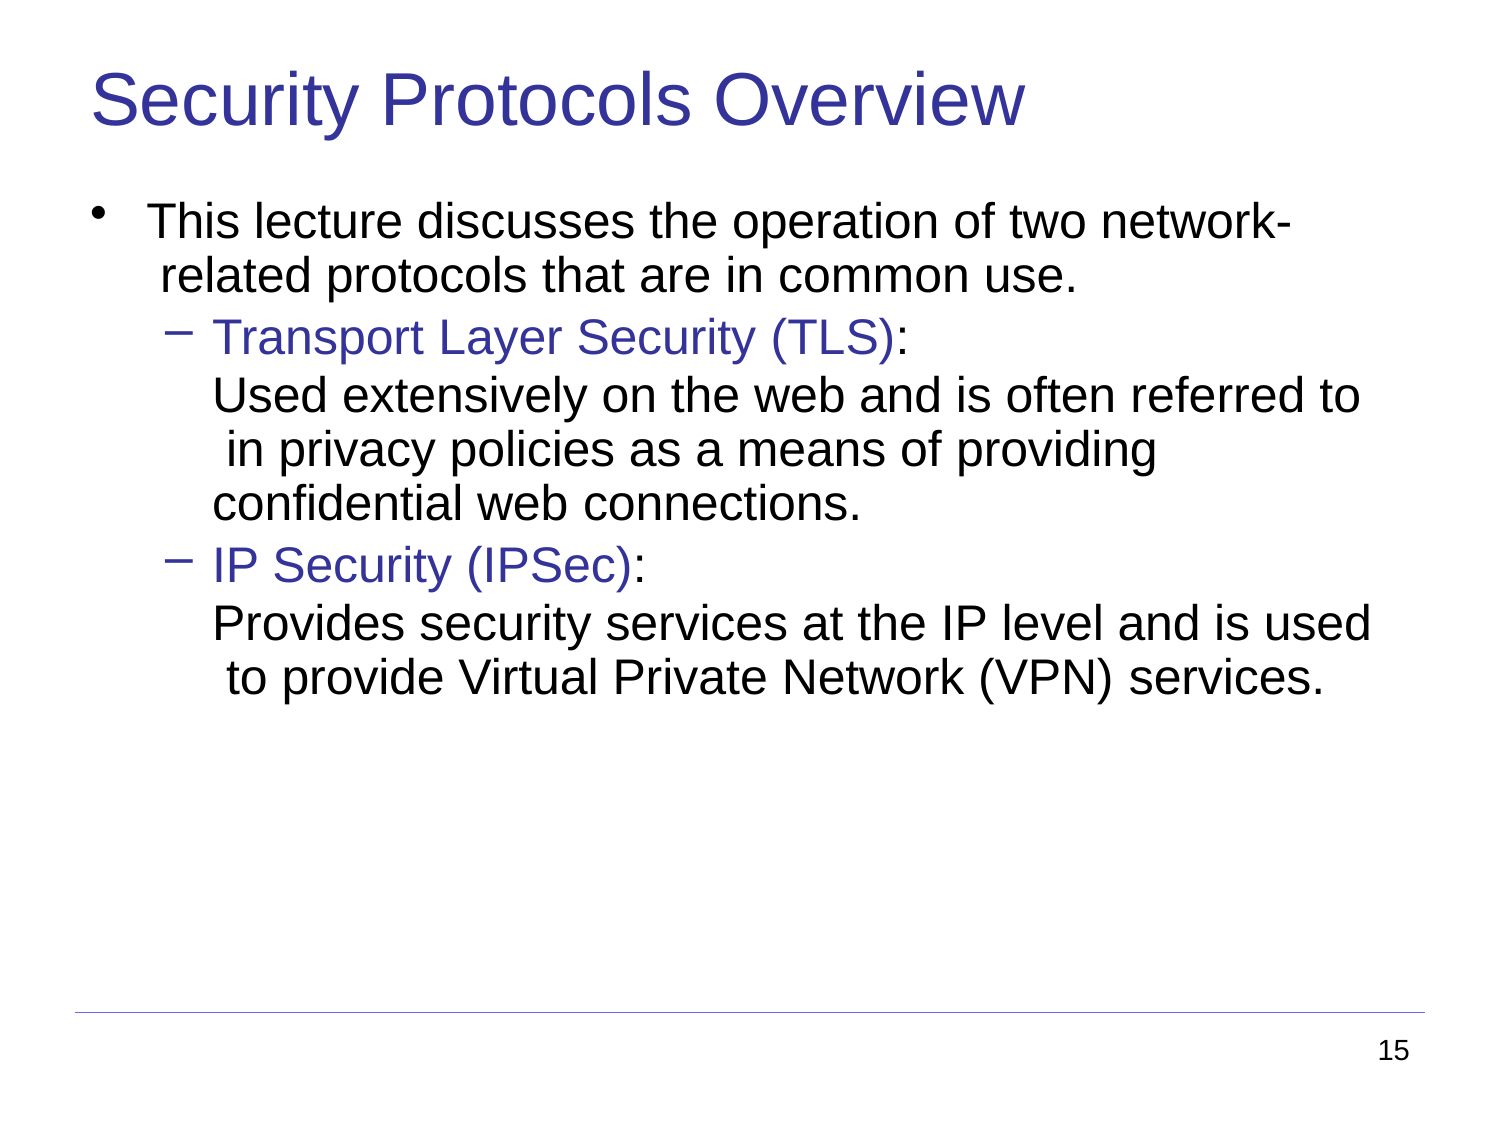

# Security Protocols Overview
This lecture discusses the operation of two network-  related protocols that are in common use.
Transport Layer Security (TLS):
Used extensively on the web and is often referred to  in privacy policies as a means of providing  confidential web connections.
IP Security (IPSec):
Provides security services at the IP level and is used  to provide Virtual Private Network (VPN) services.

15